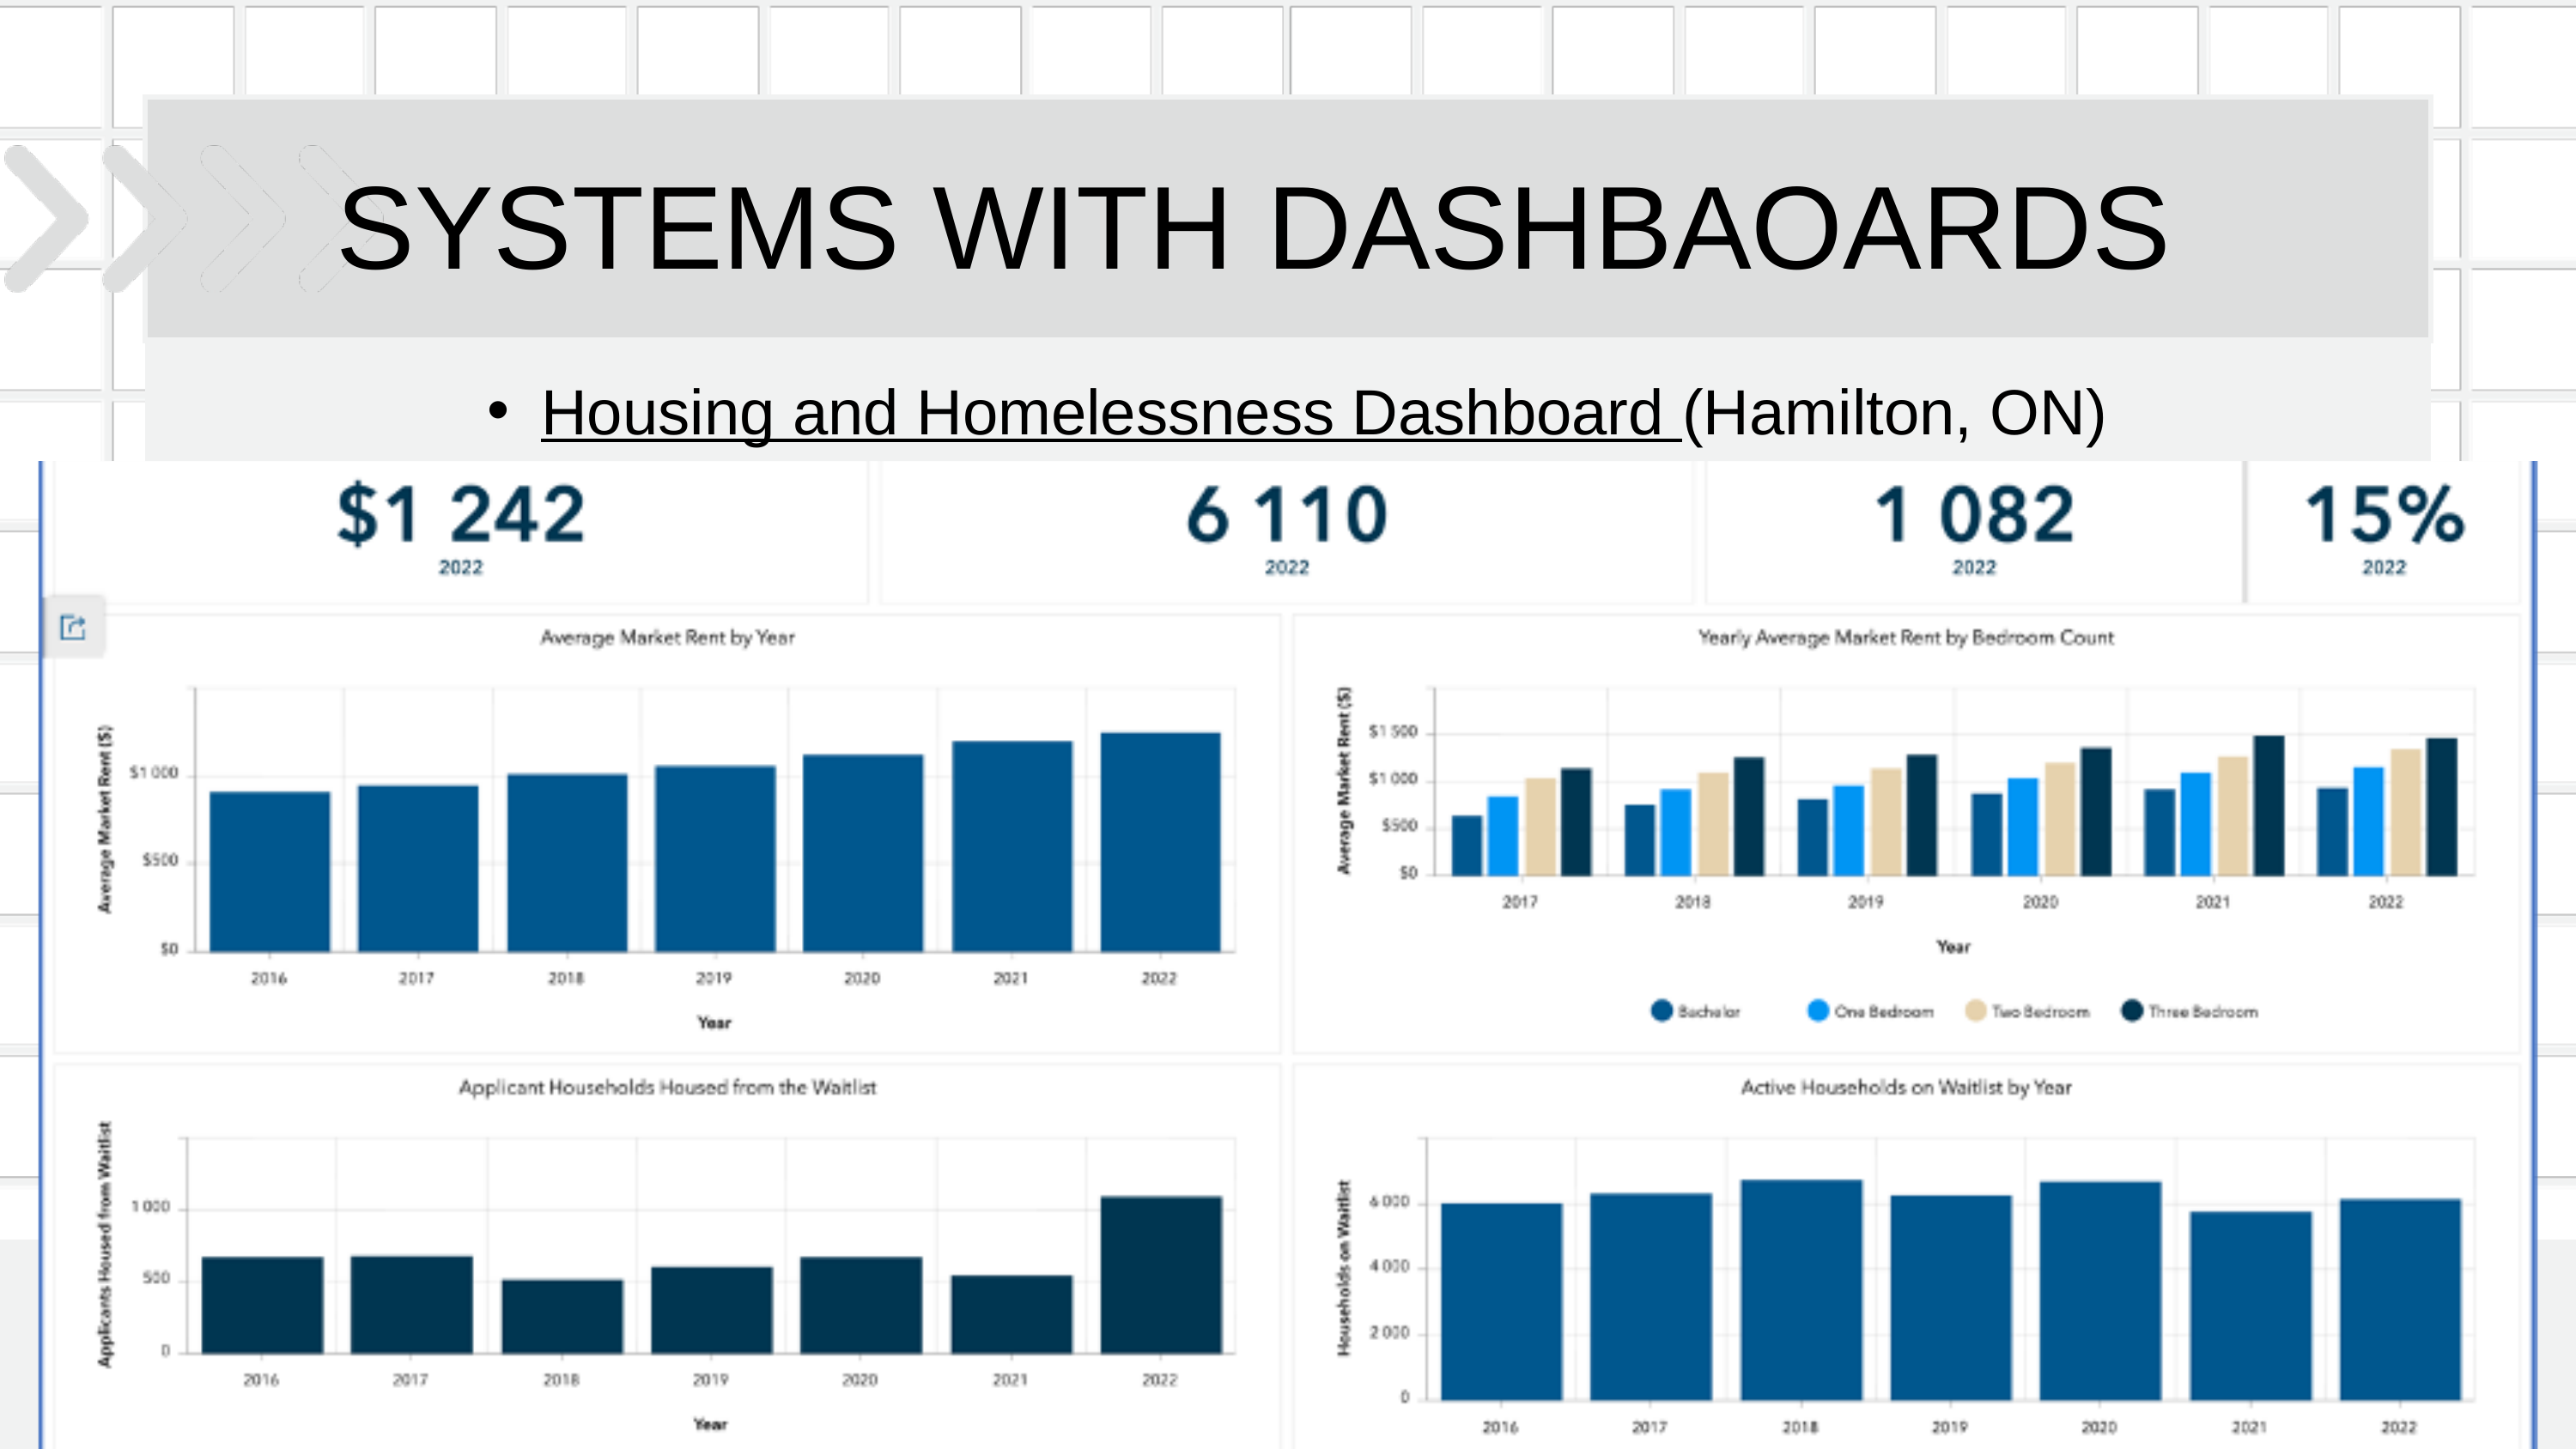

SYSTEMS WITH DASHBAOARDS

Housing and Homelessness Dashboard (Hamilton, ON)